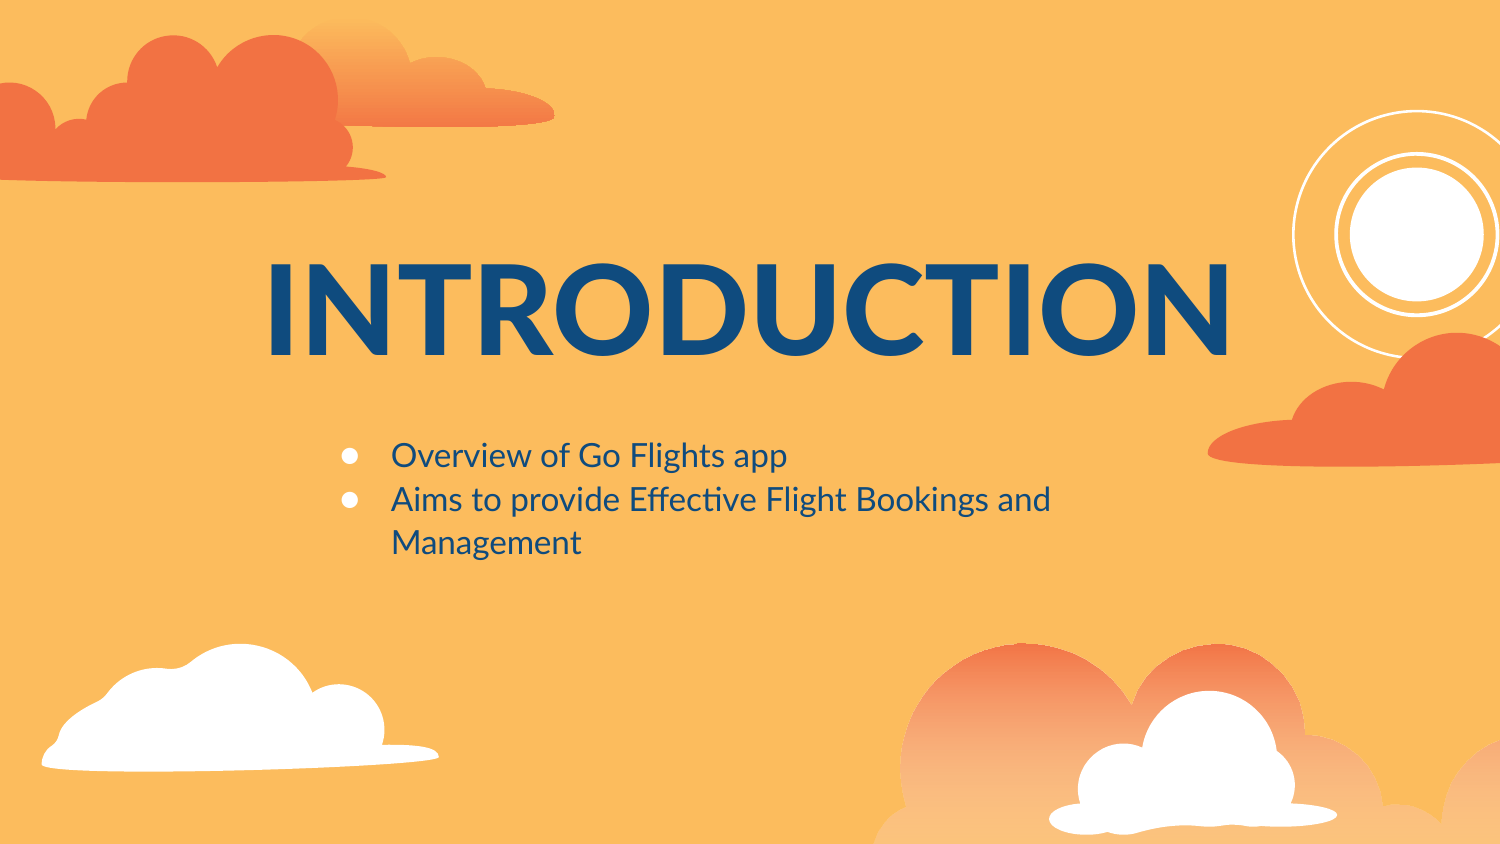

# INTRODUCTION
Overview of Go Flights app
Aims to provide Effective Flight Bookings and Management